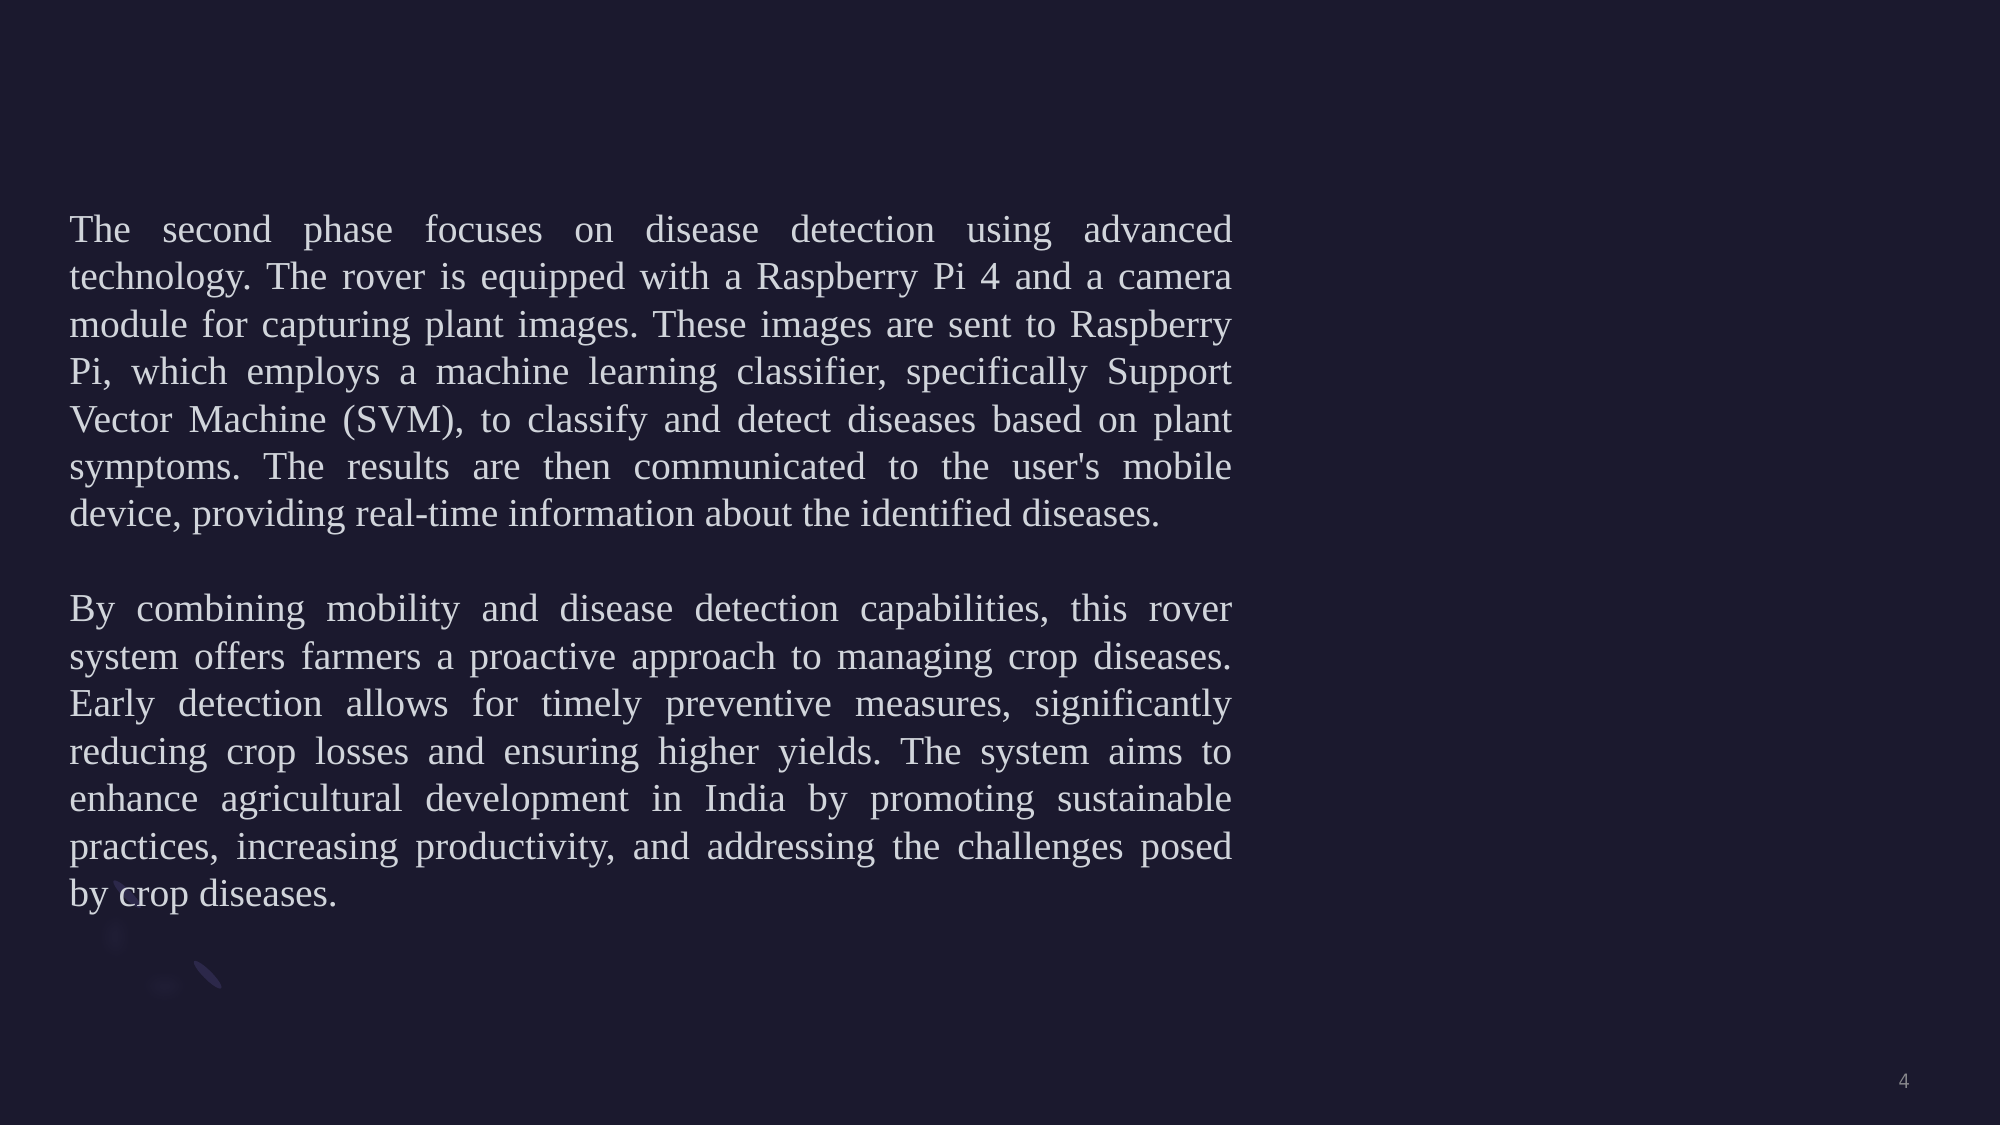

The second phase focuses on disease detection using advanced technology. The rover is equipped with a Raspberry Pi 4 and a camera module for capturing plant images. These images are sent to Raspberry Pi, which employs a machine learning classifier, specifically Support Vector Machine (SVM), to classify and detect diseases based on plant symptoms. The results are then communicated to the user's mobile device, providing real-time information about the identified diseases.

By combining mobility and disease detection capabilities, this rover system offers farmers a proactive approach to managing crop diseases. Early detection allows for timely preventive measures, significantly reducing crop losses and ensuring higher yields. The system aims to enhance agricultural development in India by promoting sustainable practices, increasing productivity, and addressing the challenges posed by crop diseases.
4